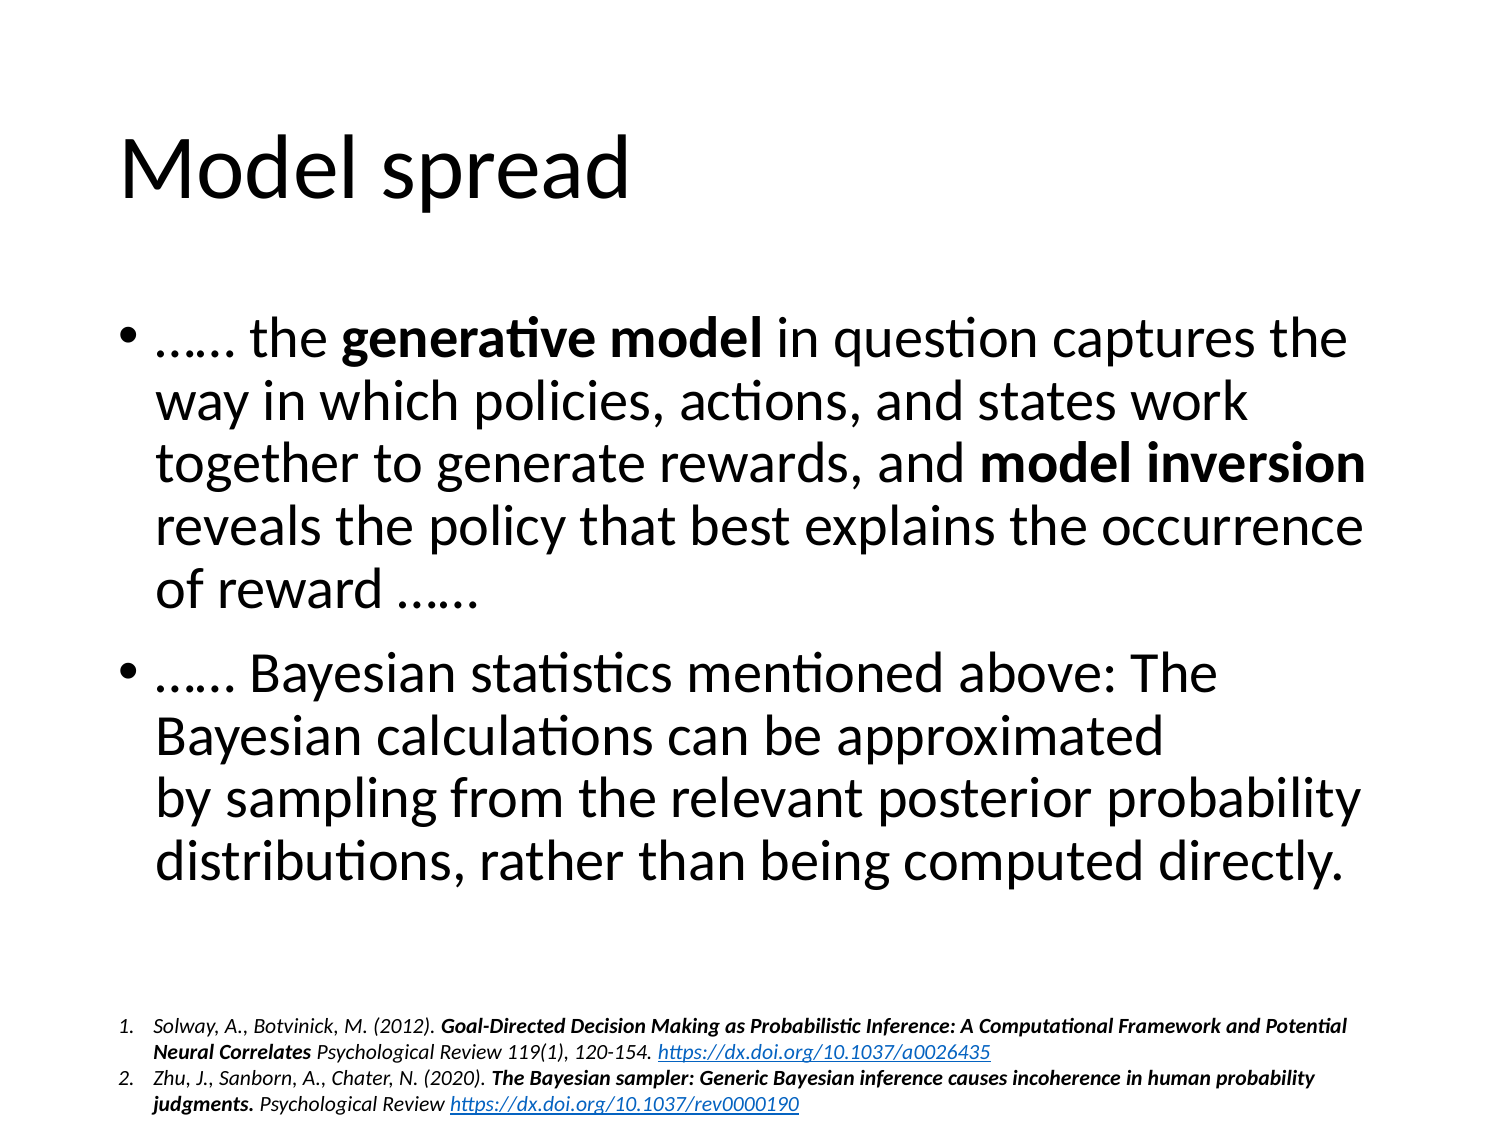

# Model spread

…… the generative model in question captures the way in which policies, actions, and states work together to generate rewards, and model inversion reveals the policy that best explains the occurrence of reward ……
…… Bayesian statistics mentioned above: The Bayesian calculations can be approximated by sampling from the relevant posterior probability distributions, rather than being computed directly.
Solway, A., Botvinick, M. (2012). Goal-Directed Decision Making as Probabilistic Inference: A Computational Framework and Potential Neural Correlates Psychological Review 119(1), 120-154. https://dx.doi.org/10.1037/a0026435
Zhu, J., Sanborn, A., Chater, N. (2020). The Bayesian sampler: Generic Bayesian inference causes incoherence in human probability judgments. Psychological Review https://dx.doi.org/10.1037/rev0000190